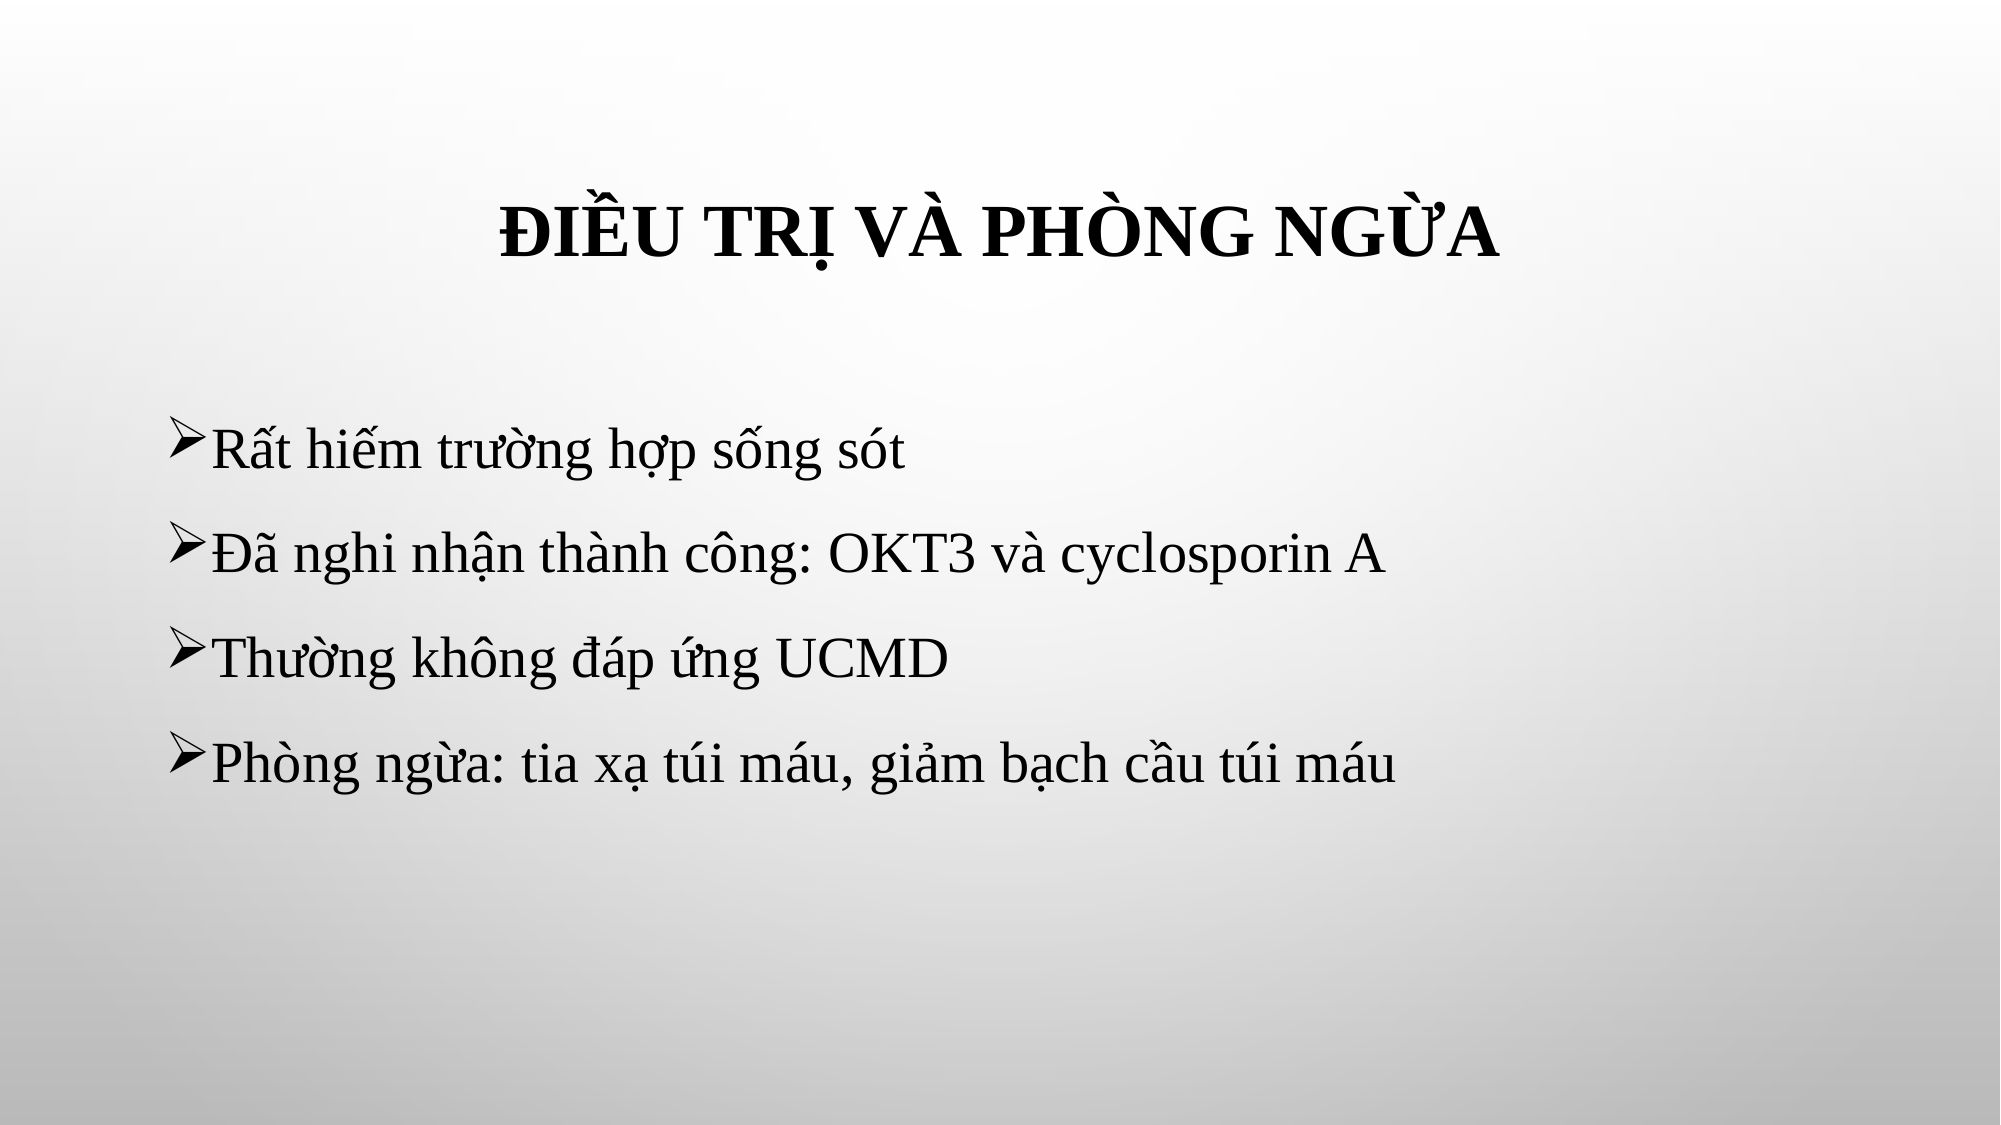

# Điều trị và phòng ngừa
Rất hiếm trường hợp sống sót
Đã nghi nhận thành công: OKT3 và cyclosporin A
Thường không đáp ứng UCMD
Phòng ngừa: tia xạ túi máu, giảm bạch cầu túi máu